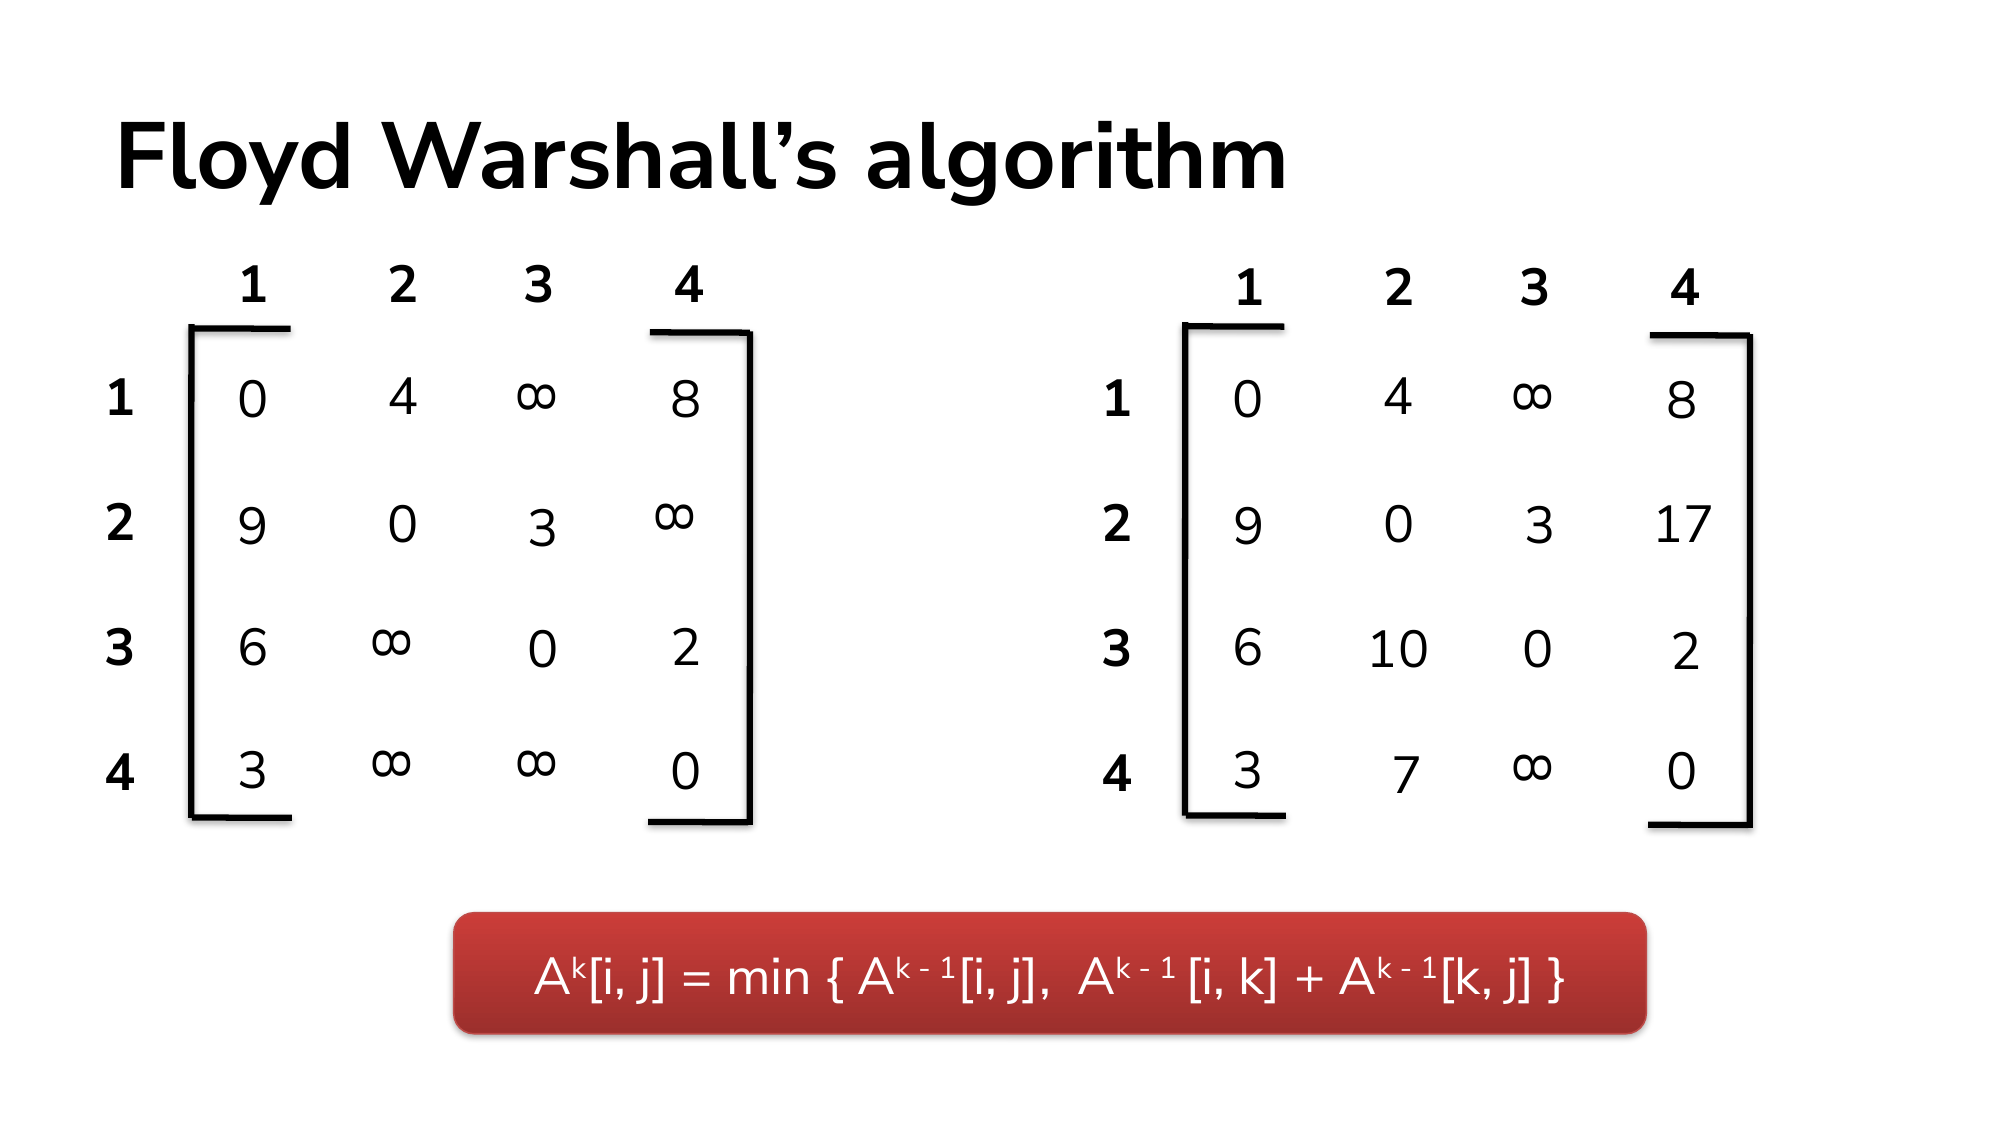

Floyd Warshall’s algorithm
 1	 2	3	4
 1	 2	3	4
4
4
1

2

3

4
1

2

3

4
0
0
8
8
8
8
17
0
0
3
8
9
9
3
6
6
2
0
10
0
2
8
3
3
0
0
8
8
8
7
Ak[i, j] = min { Ak - 1[i, j],  Ak - 1 [i, k] + Ak - 1[k, j] }